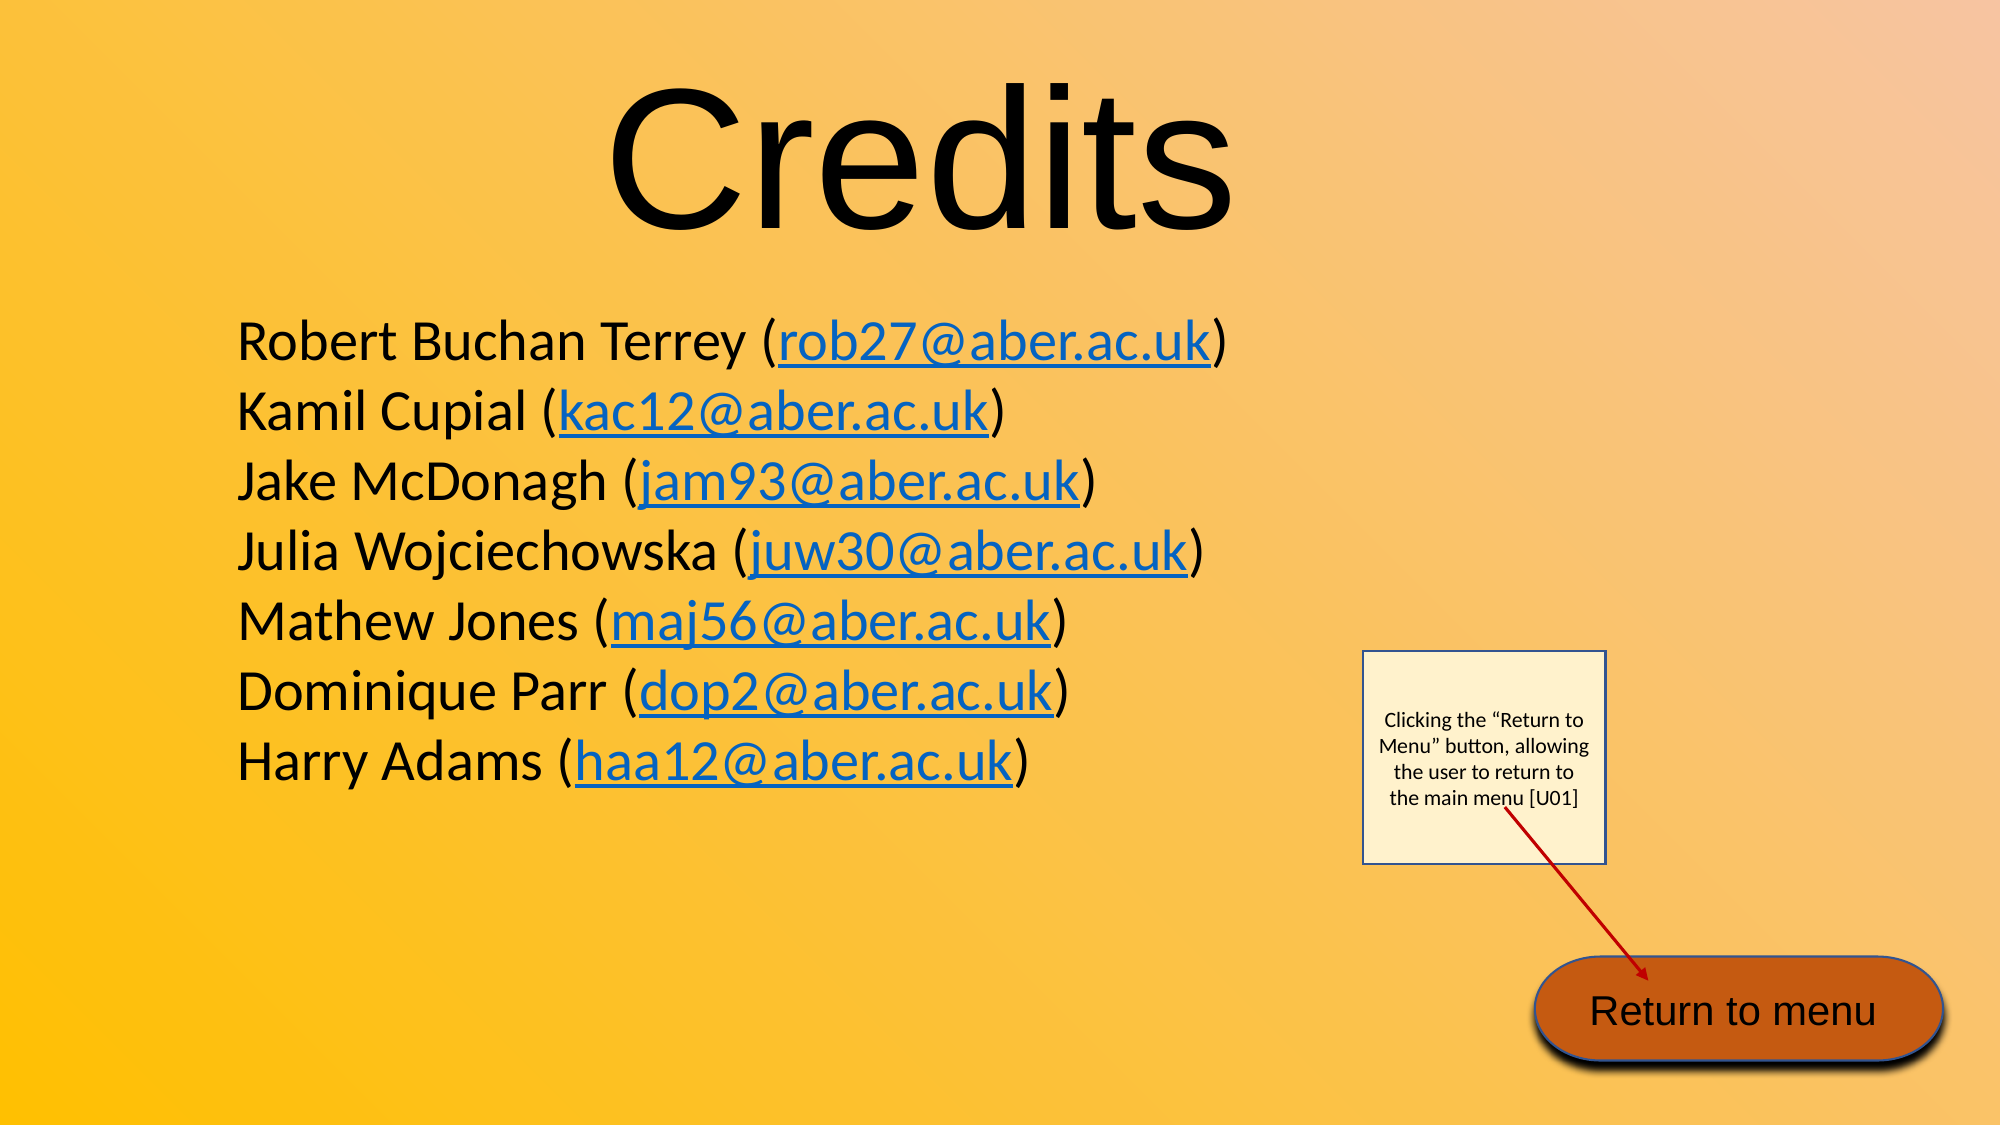

Credits

Robert Buchan Terrey (rob27@aber.ac.uk)
Kamil Cupial (kac12@aber.ac.uk)
Jake McDonagh (jam93@aber.ac.uk)
Julia Wojciechowska (juw30@aber.ac.uk)
Mathew Jones (maj56@aber.ac.uk)
Dominique Parr (dop2@aber.ac.uk)
Harry Adams (haa12@aber.ac.uk)

Clicking the “Return to Menu” button, allowing the user to return to the main menu [U01]
Return to menu